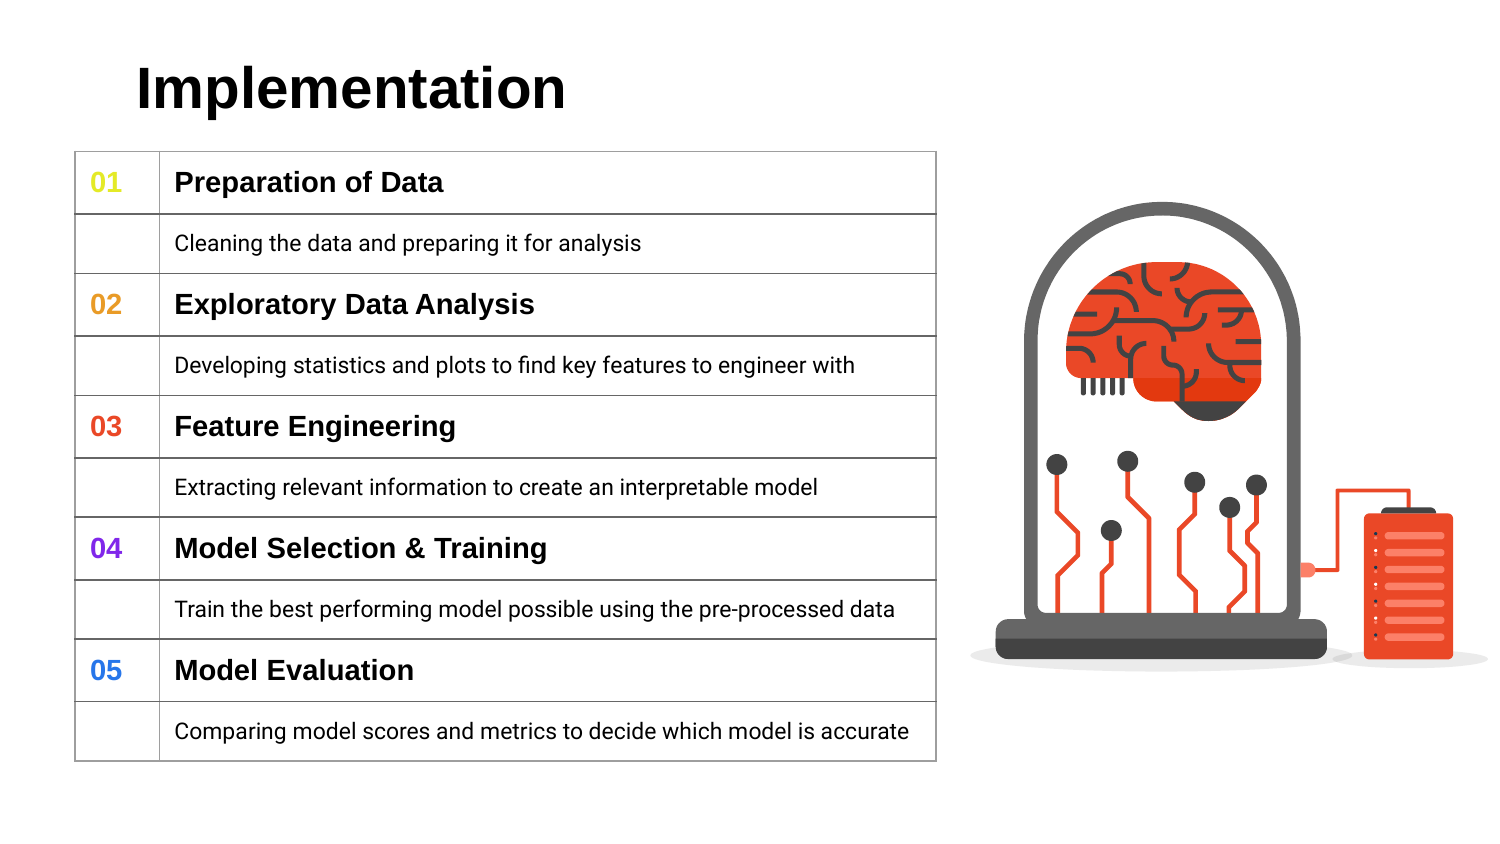

# Implementation
| 01 | Preparation of Data |
| --- | --- |
|  | Cleaning the data and preparing it for analysis |
| 02 | Exploratory Data Analysis |
|  | Developing statistics and plots to find key features to engineer with |
| 03 | Feature Engineering |
|  | Extracting relevant information to create an interpretable model |
| 04 | Model Selection & Training |
|  | Train the best performing model possible using the pre-processed data |
| 05 | Model Evaluation |
|  | Comparing model scores and metrics to decide which model is accurate |